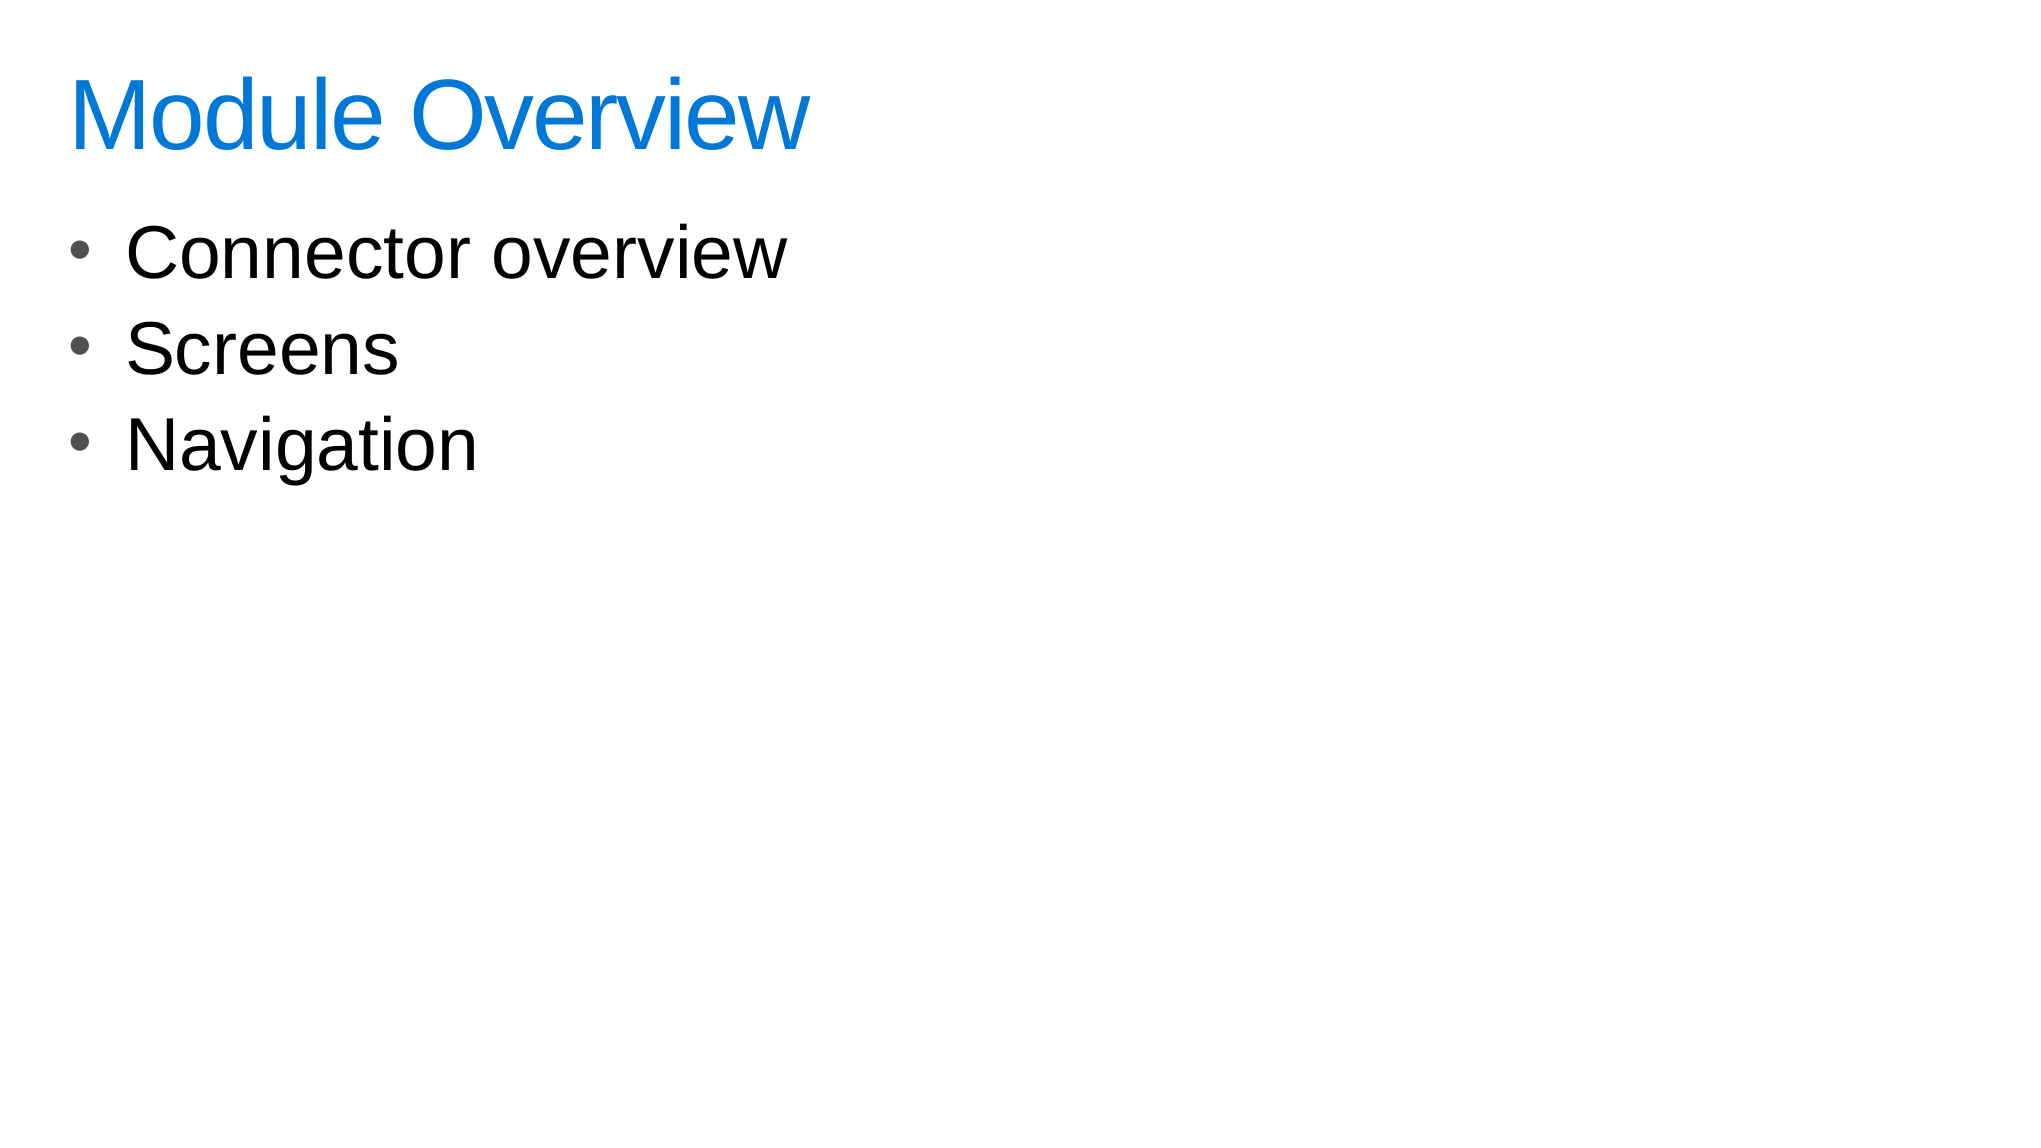

# Module Overview
Connector overview
Screens
Navigation